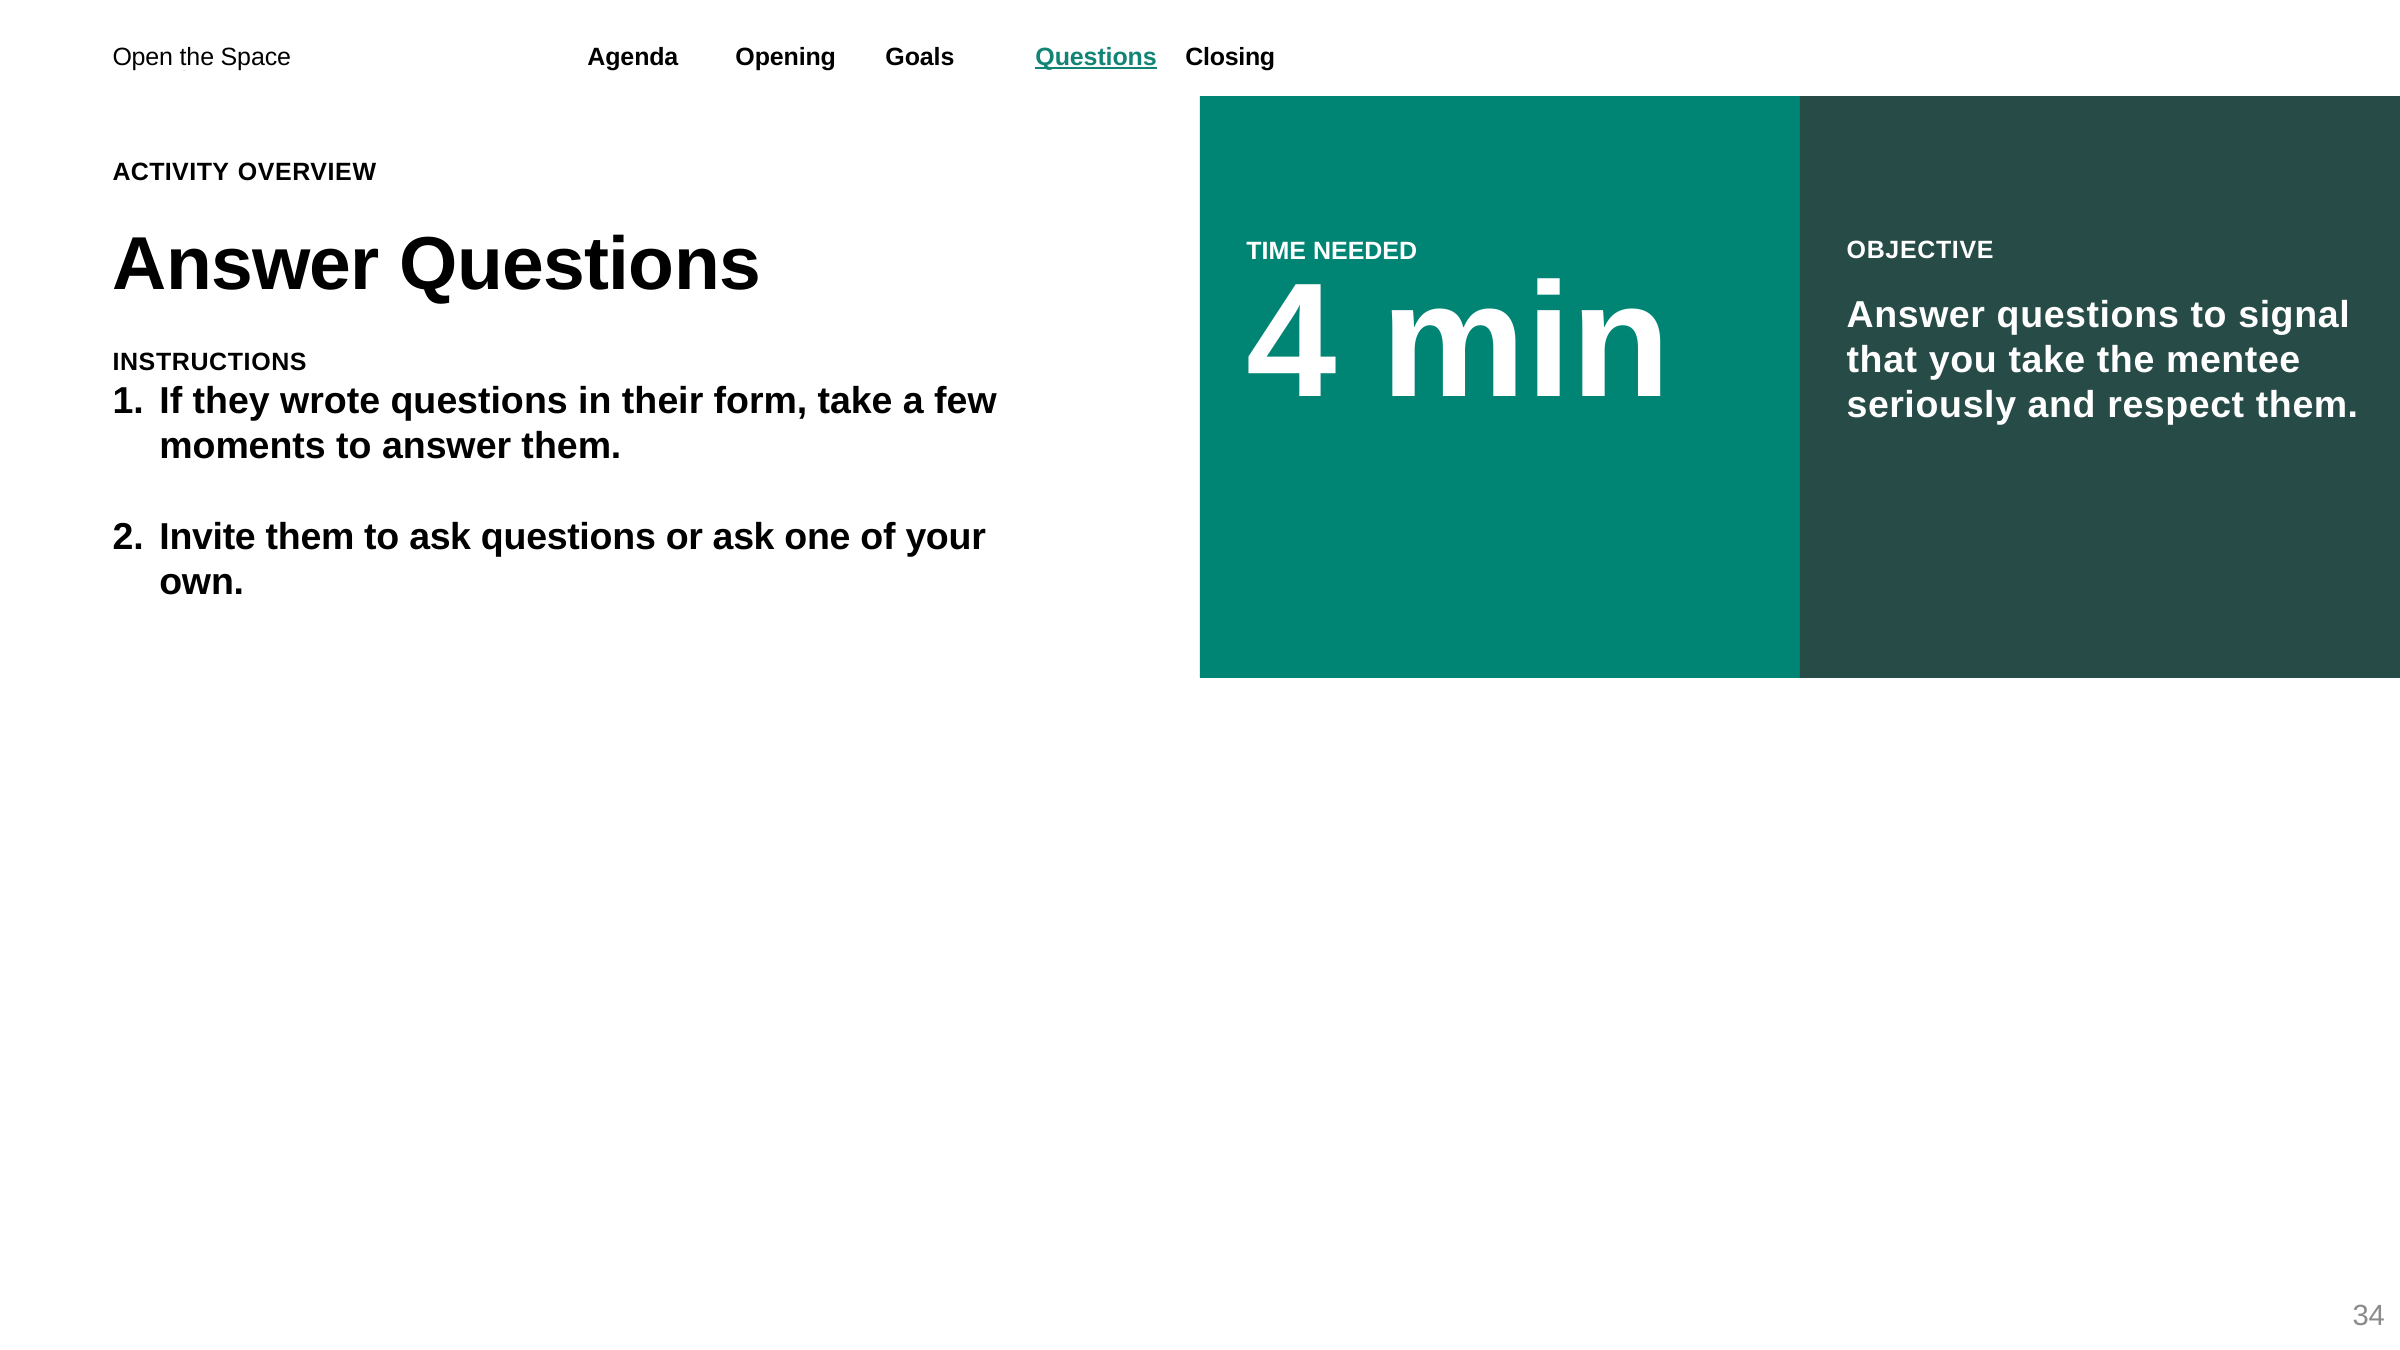

Open the Space
Agenda	Opening	Goals	Questions	Closing

OBJECTIVE
Answer questions to signal that you take the mentee seriously and respect them.
ACTIVITY OVERVIEW
Answer Questions
INSTRUCTIONS
If they wrote questions in their form, take a few moments to answer them.

Invite them to ask questions or ask one of your own.
4 min
TIME NEEDED
34